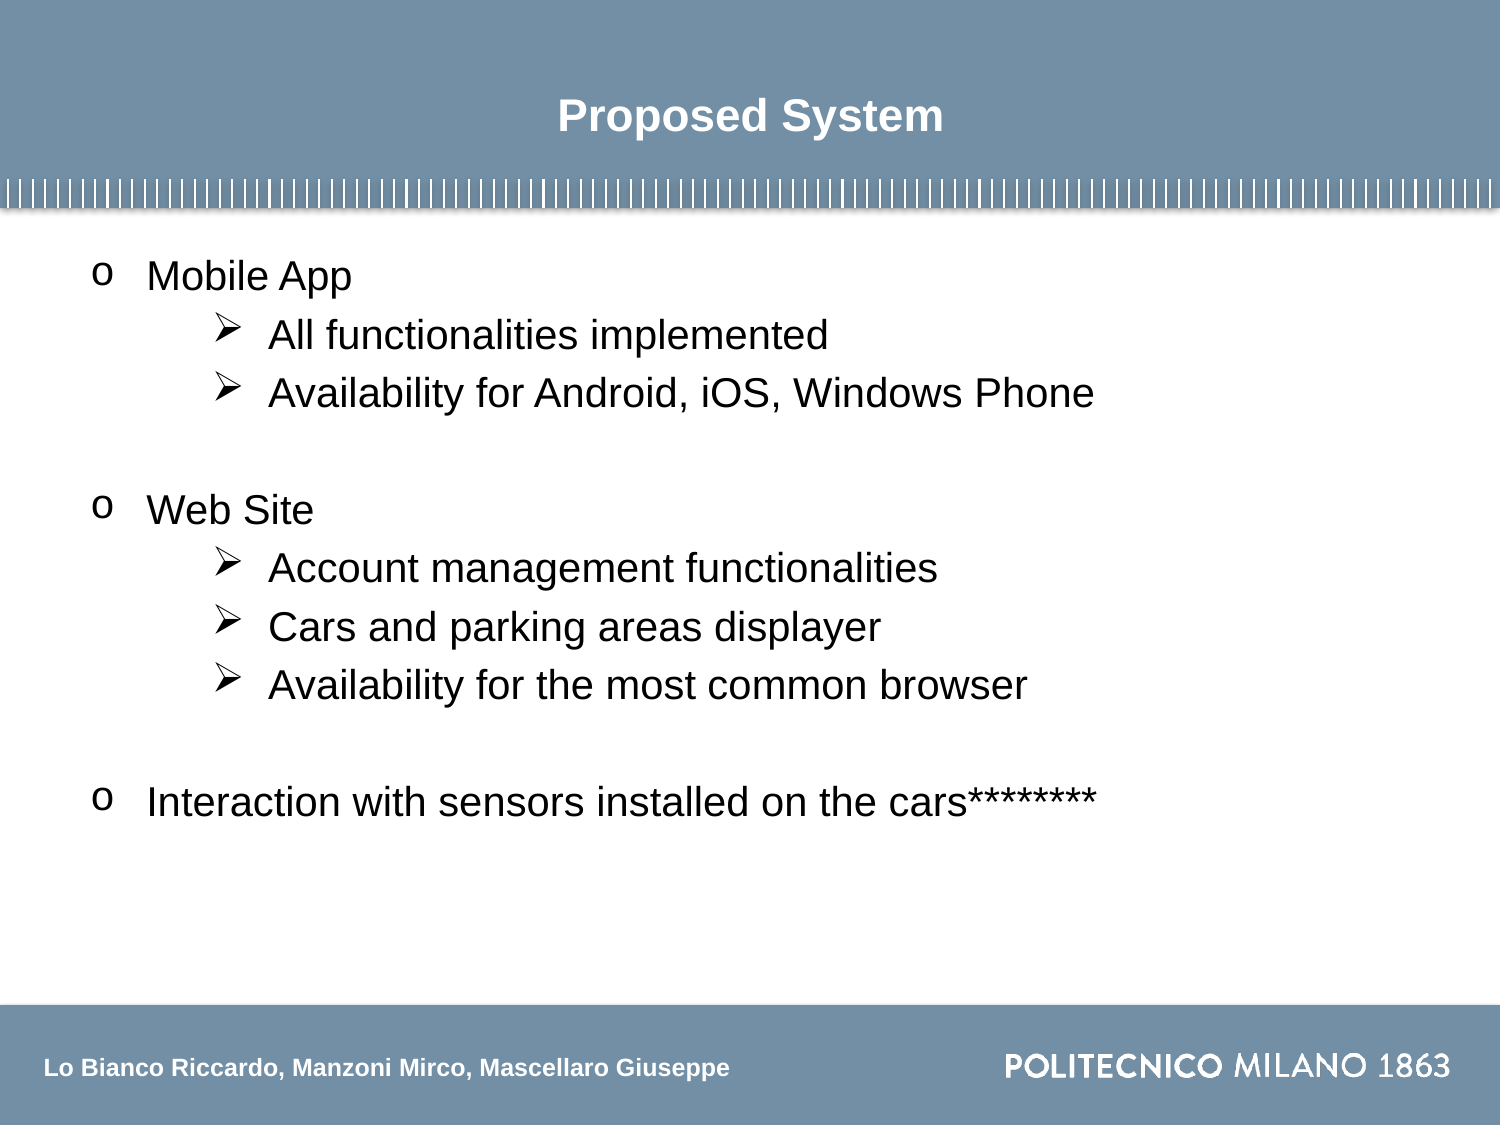

# Proposed System
Mobile App
All functionalities implemented
Availability for Android, iOS, Windows Phone

Web Site
Account management functionalities
Cars and parking areas displayer
Availability for the most common browser

Interaction with sensors installed on the cars********